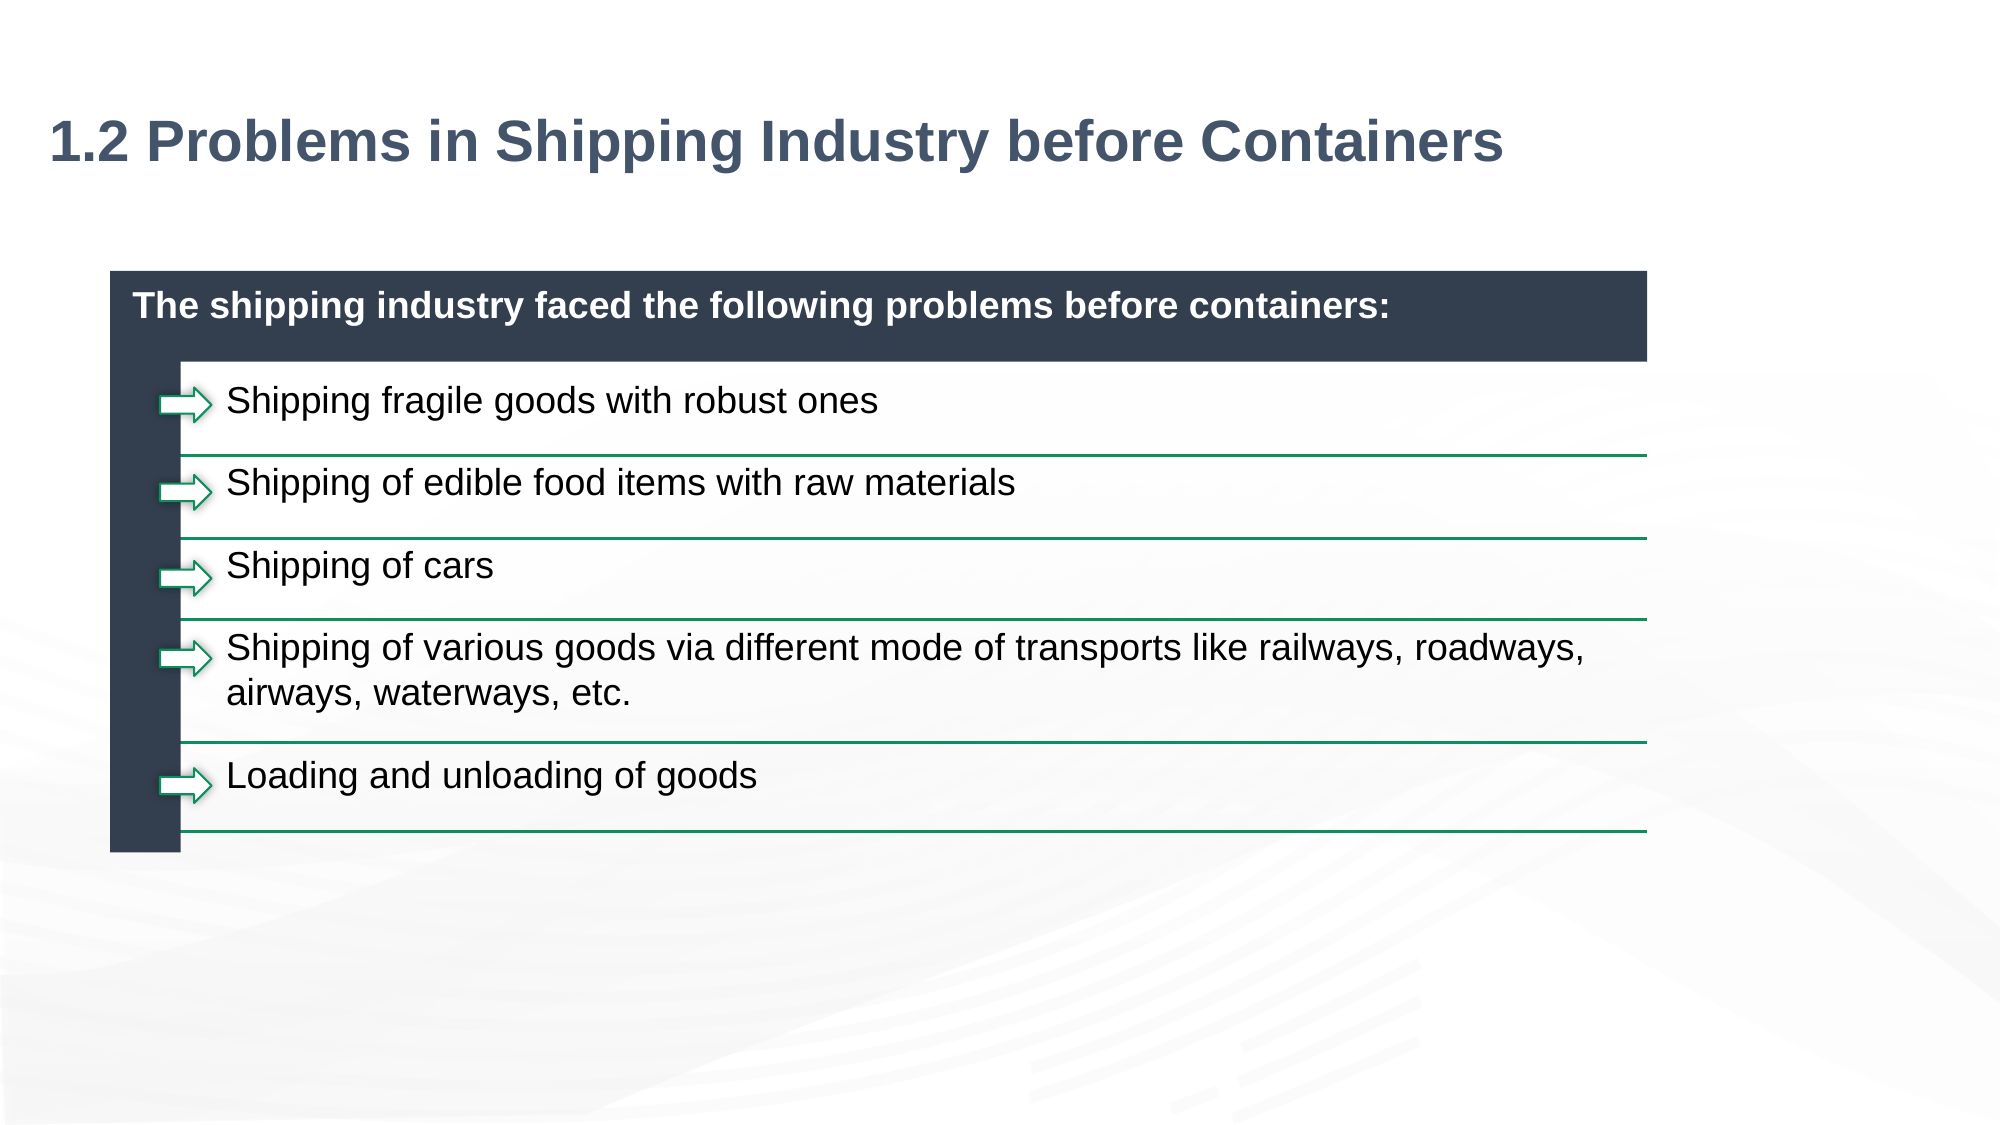

# 1.2 Problems in Shipping Industry before Containers

The shipping industry faced the following problems before containers:
Shipping fragile goods with robust ones
Shipping of edible food items with raw materials
Shipping of cars
Shipping of various goods via different mode of transports like railways, roadways, airways, waterways, etc.
Loading and unloading of goods